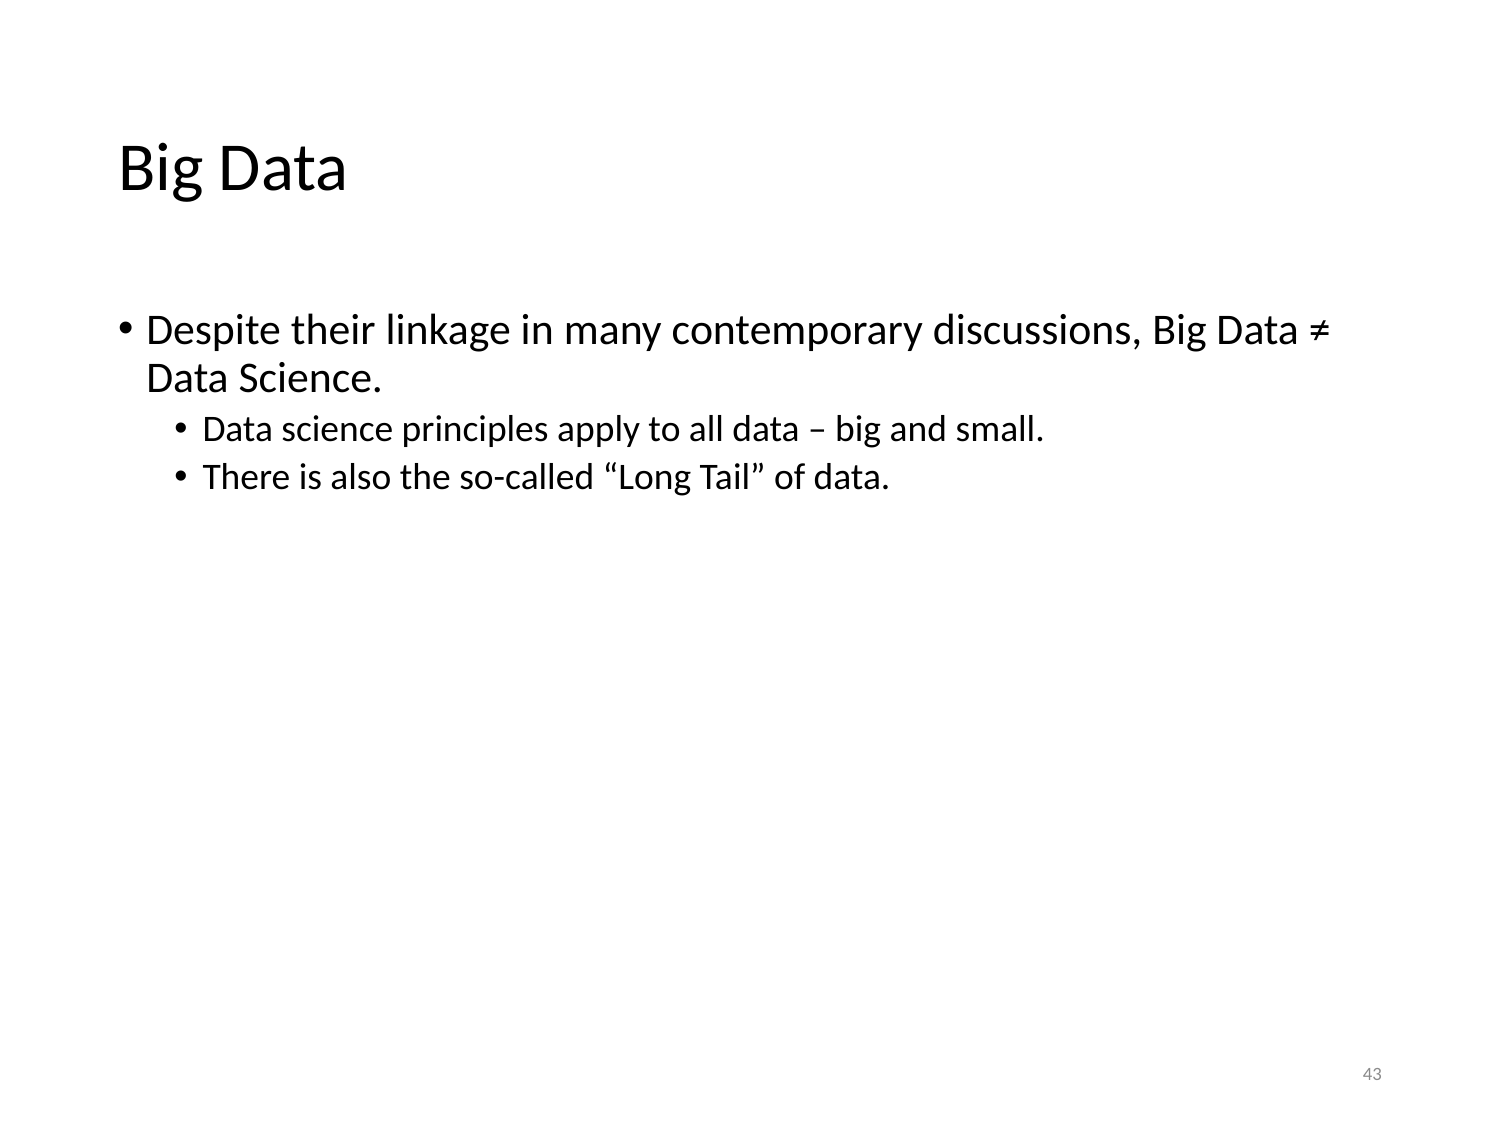

# Big Data
Despite their linkage in many contemporary discussions, Big Data ≠ Data Science.
Data science principles apply to all data – big and small.
There is also the so-called “Long Tail” of data.
43